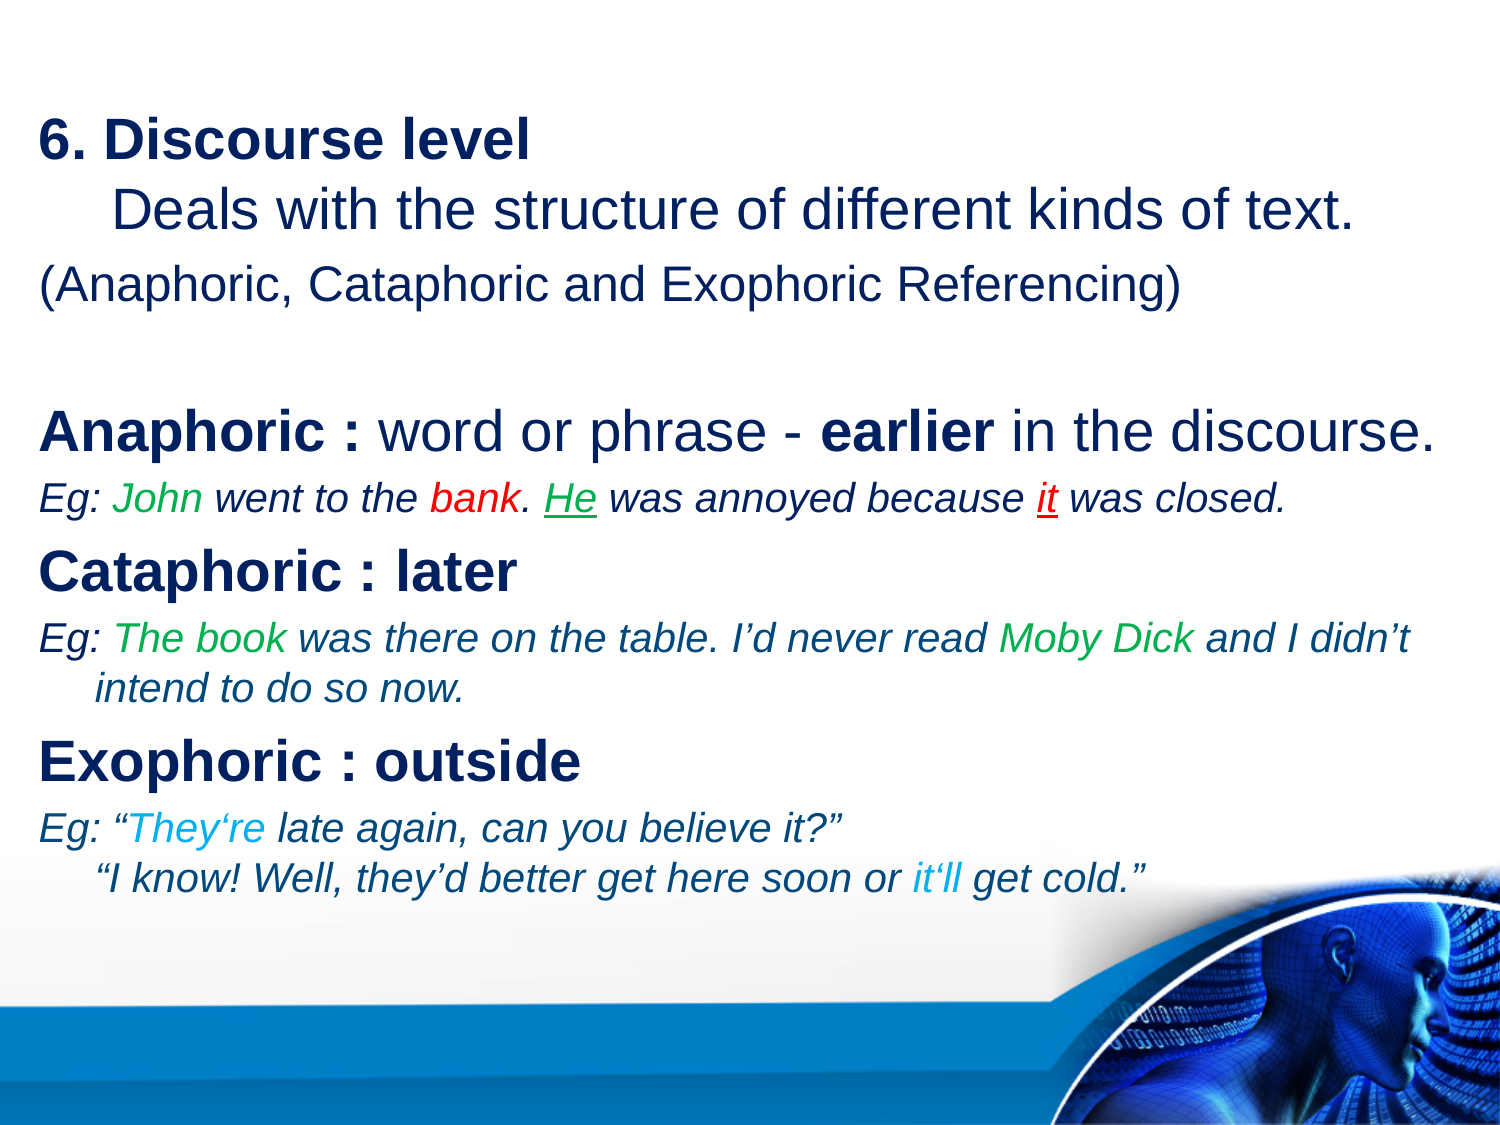

6. Discourse level
 Deals with the structure of different kinds of text.
(Anaphoric, Cataphoric and Exophoric Referencing)

Anaphoric : word or phrase - earlier in the discourse.
Eg: John went to the bank. He was annoyed because it was closed.
Cataphoric : later
Eg: The book was there on the table. I’d never read Moby Dick and I didn’t intend to do so now.
Exophoric : outside
Eg: “They‘re late again, can you believe it?”
“I know! Well, they’d better get here soon or it‘ll get cold.”